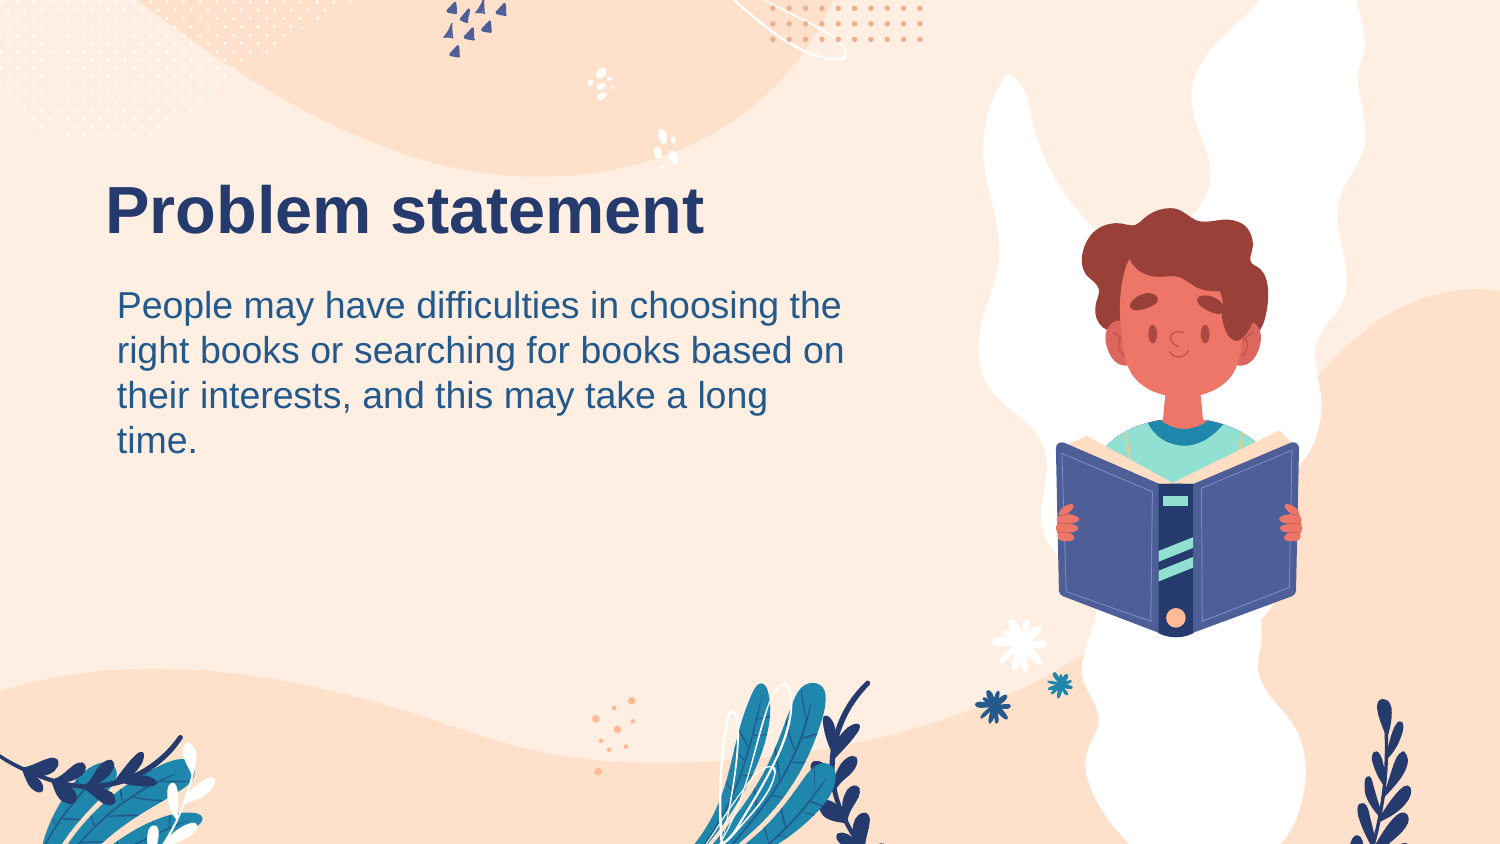

# Problem statement

People may have difficulties in choosing the right books or searching for books based on their interests, and this may take a long time.